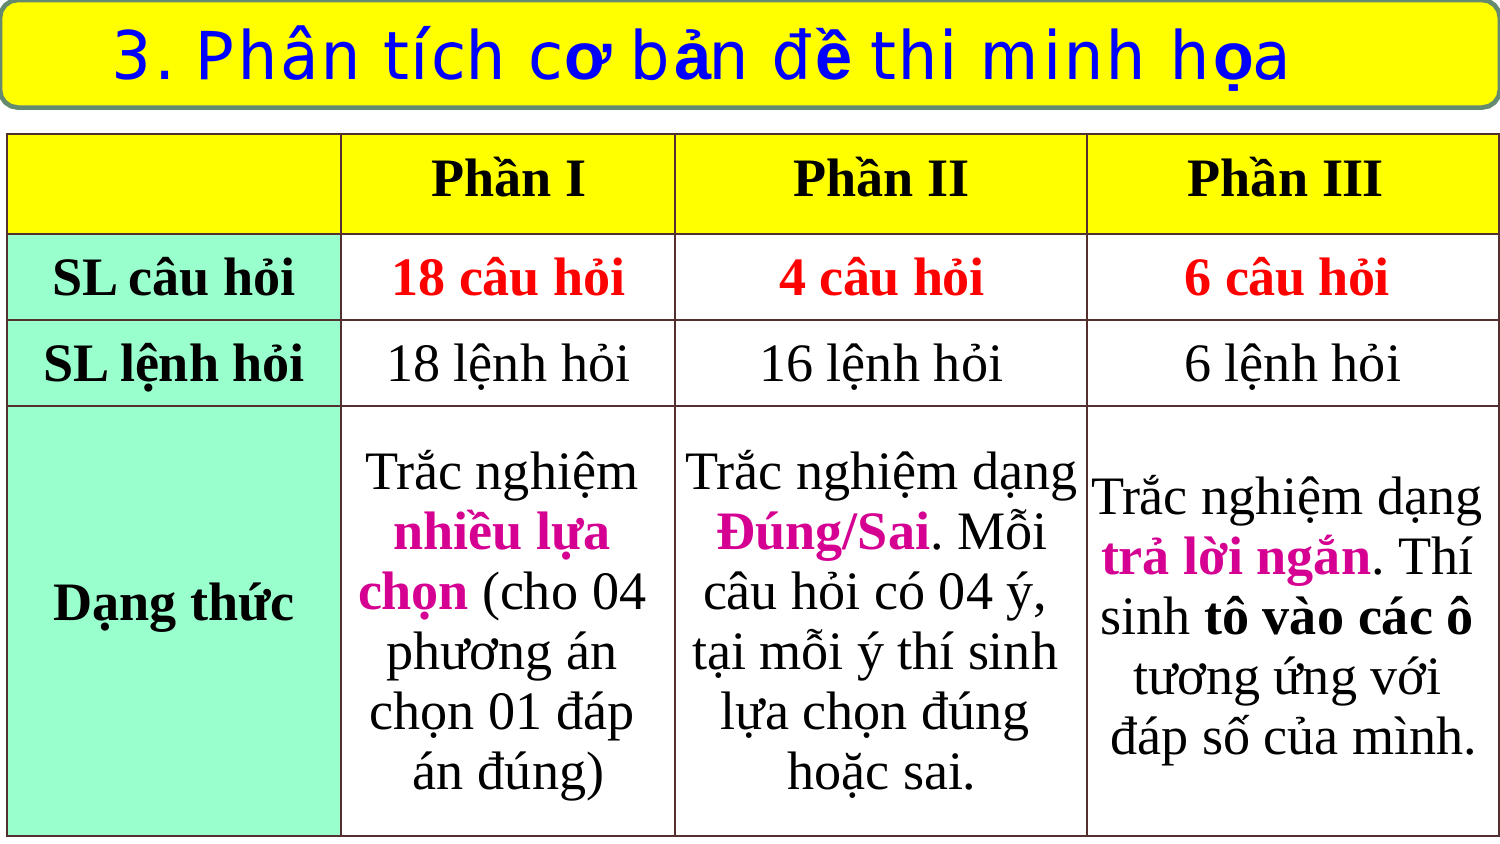

# 3. Phân tích cơ bản đề thi minh họa
|  | Phần I | Phần II | Phần III |
| --- | --- | --- | --- |
| SL câu hỏi | 18 câu hỏi | 4 câu hỏi | 6 câu hỏi |
| SL lệnh hỏi | 18 lệnh hỏi | 16 lệnh hỏi | 6 lệnh hỏi |
| Dạng thức | Trắc nghiệm nhiều lựa chọn (cho 04 phương án chọn 01 đáp án đúng) | Trắc nghiệm dạng Đúng/Sai. Mỗi câu hỏi có 04 ý, tại mỗi ý thí sinh lựa chọn đúng hoặc sai. | Trắc nghiệm dạng trả lời ngắn. Thí sinh tô vào các ô tương ứng với đáp số của mình. |